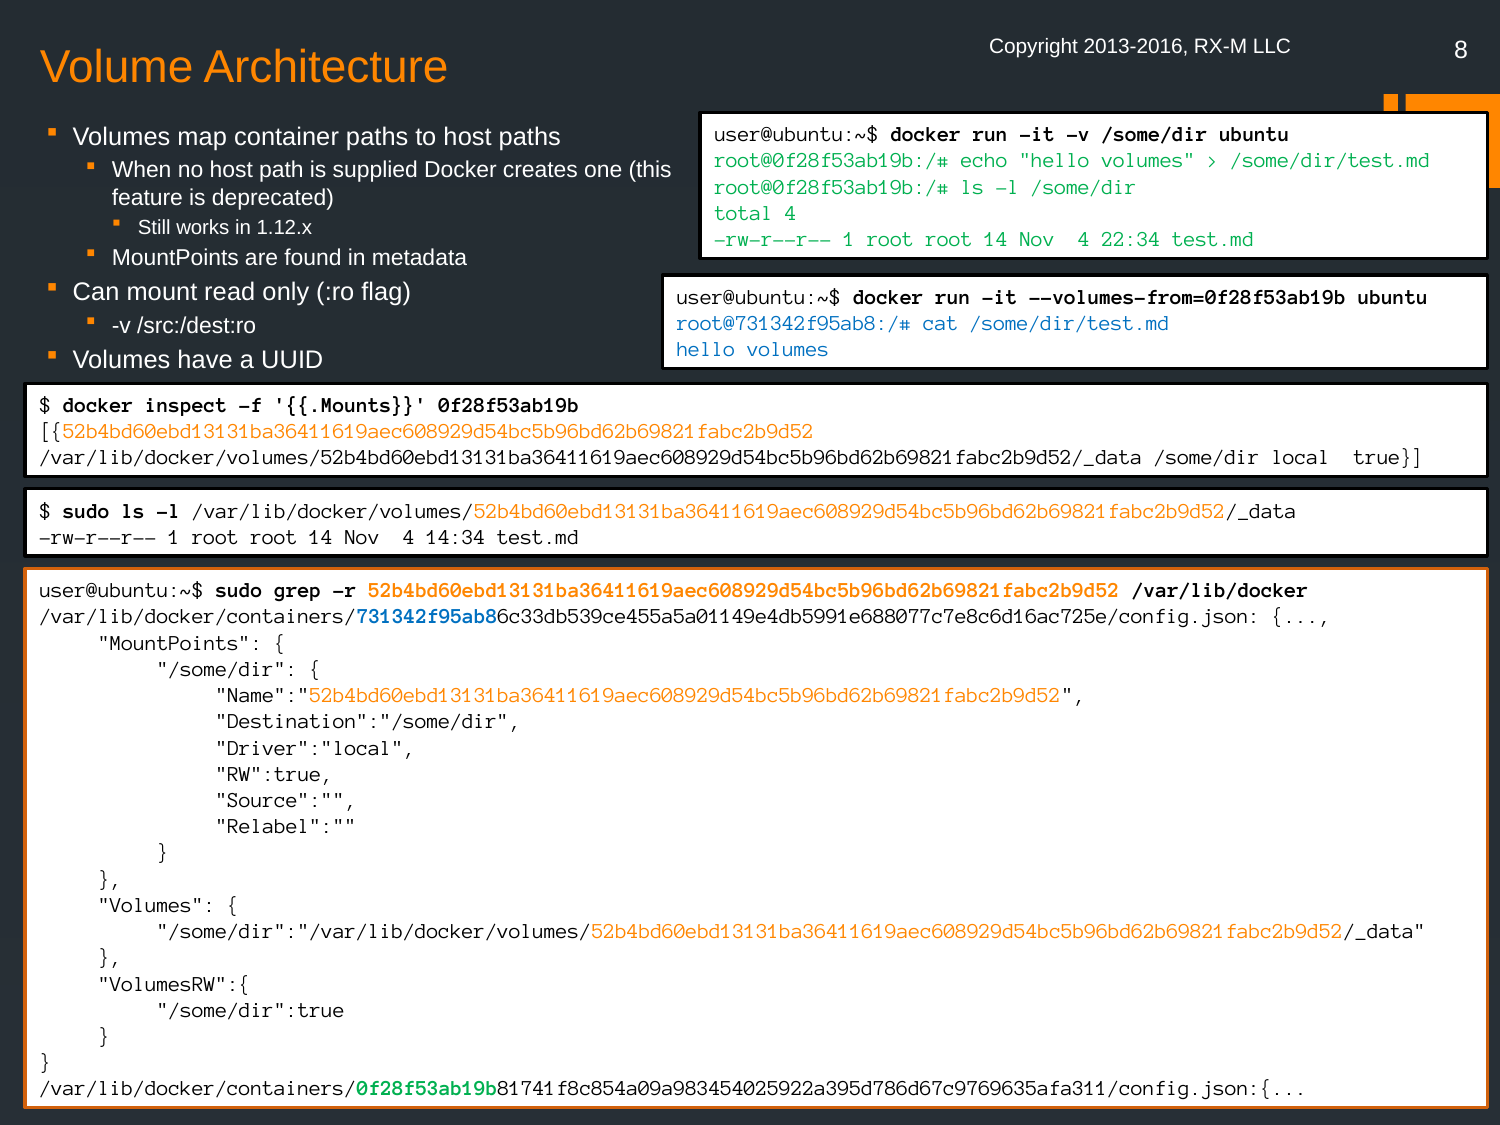

8
# Volume Architecture
Copyright 2013-2016, RX-M LLC
Volumes map container paths to host paths
When no host path is supplied Docker creates one (this feature is deprecated)
Still works in 1.12.x
MountPoints are found in metadata
Can mount read only (:ro flag)
-v /src:/dest:ro
Volumes have a UUID
user@ubuntu:~$ docker run -it -v /some/dir ubuntu
root@0f28f53ab19b:/# echo "hello volumes" > /some/dir/test.md
root@0f28f53ab19b:/# ls -l /some/dir
total 4
-rw-r--r-- 1 root root 14 Nov  4 22:34 test.md
user@ubuntu:~$ docker run -it --volumes-from=0f28f53ab19b ubuntu
root@731342f95ab8:/# cat /some/dir/test.md
hello volumes
$ docker inspect -f '{{.Mounts}}' 0f28f53ab19b
[{52b4bd60ebd13131ba36411619aec608929d54bc5b96bd62b69821fabc2b9d52 /var/lib/docker/volumes/52b4bd60ebd13131ba36411619aec608929d54bc5b96bd62b69821fabc2b9d52/_data /some/dir local  true}]
$ sudo ls -l /var/lib/docker/volumes/52b4bd60ebd13131ba36411619aec608929d54bc5b96bd62b69821fabc2b9d52/_data
-rw-r--r-- 1 root root 14 Nov  4 14:34 test.md
user@ubuntu:~$ sudo grep -r 52b4bd60ebd13131ba36411619aec608929d54bc5b96bd62b69821fabc2b9d52 /var/lib/docker
/var/lib/docker/containers/731342f95ab86c33db539ce455a5a01149e4db5991e688077c7e8c6d16ac725e/config.json: {...,
     "MountPoints": {
          "/some/dir": {
               "Name":"52b4bd60ebd13131ba36411619aec608929d54bc5b96bd62b69821fabc2b9d52",
               "Destination":"/some/dir",
               "Driver":"local",
               "RW":true,
               "Source":"",
               "Relabel":""
          }
     },
     "Volumes": {
          "/some/dir":"/var/lib/docker/volumes/52b4bd60ebd13131ba36411619aec608929d54bc5b96bd62b69821fabc2b9d52/_data"
     },
     "VolumesRW":{
          "/some/dir":true
     }
}
/var/lib/docker/containers/0f28f53ab19b81741f8c854a09a983454025922a395d786d67c9769635afa311/config.json:{...